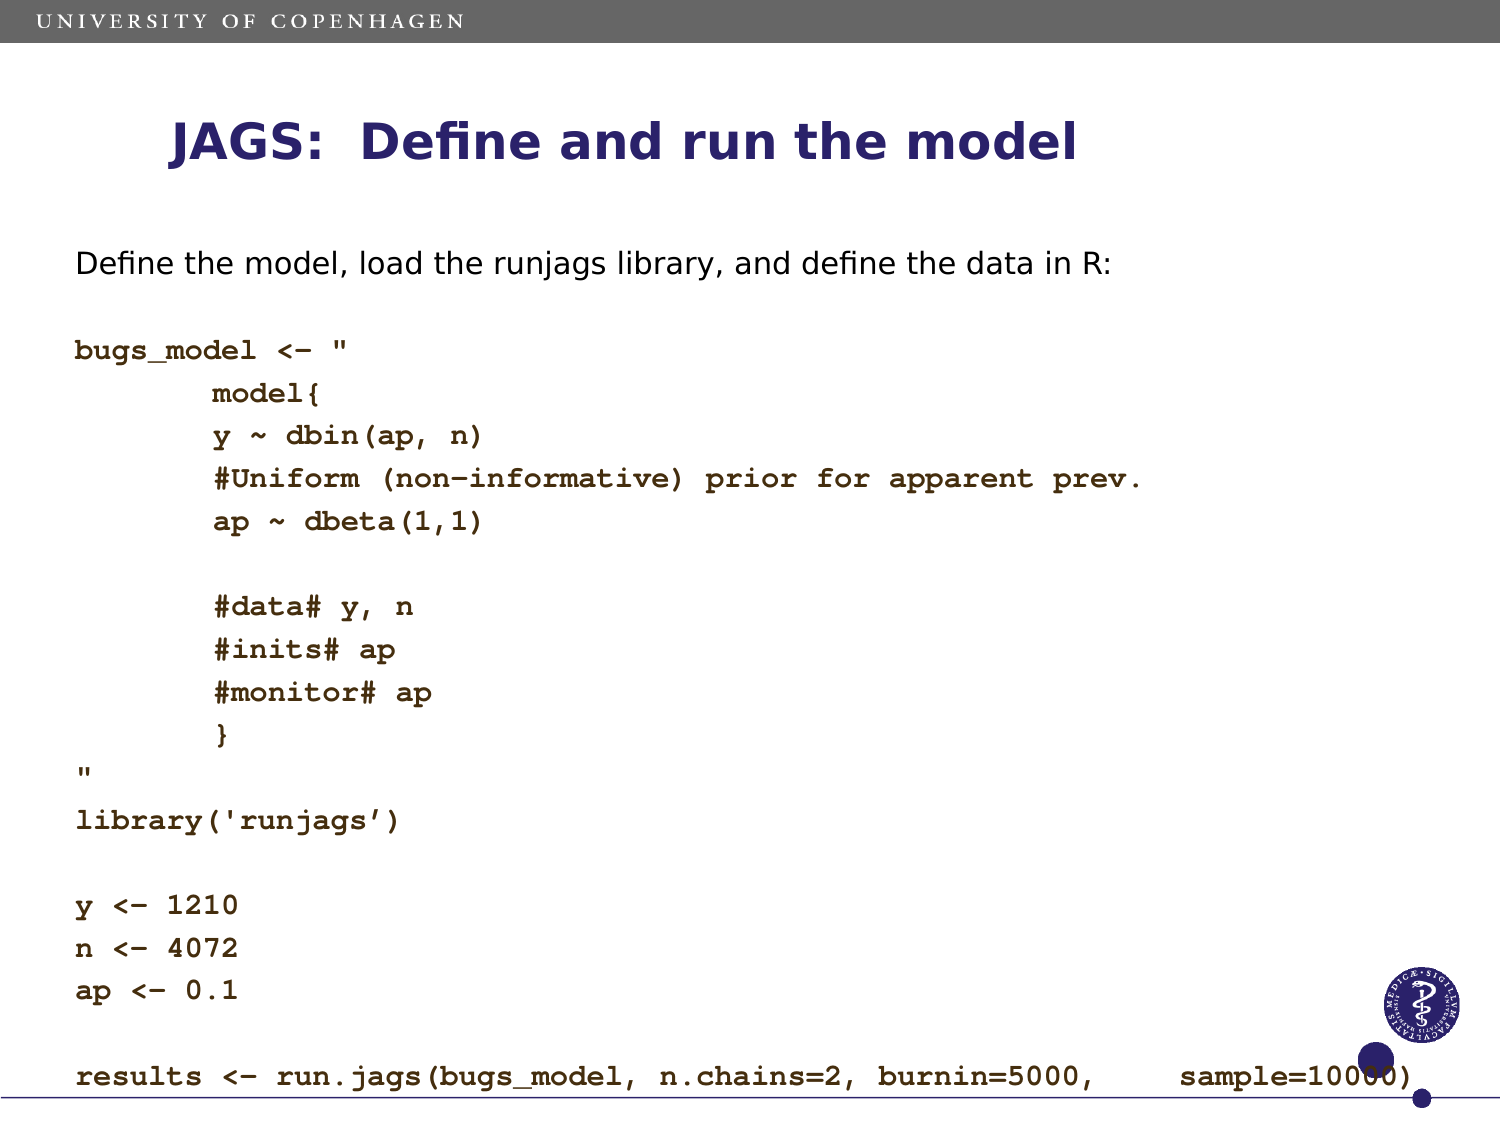

JAGS:  Define and run the model
Define the model, load the runjags library, and define the data in R:

bugs_model <- "
	model{
		y ~ dbin(ap, n)
		#Uniform (non-informative) prior for apparent prev.
		ap ~ dbeta(1,1)

		#data# y, n
		#inits# ap
		#monitor# ap
	}
"
library('runjags’)

y <- 1210
n <- 4072
ap <- 0.1

results <- run.jags(bugs_model, n.chains=2, burnin=5000, 				sample=10000)